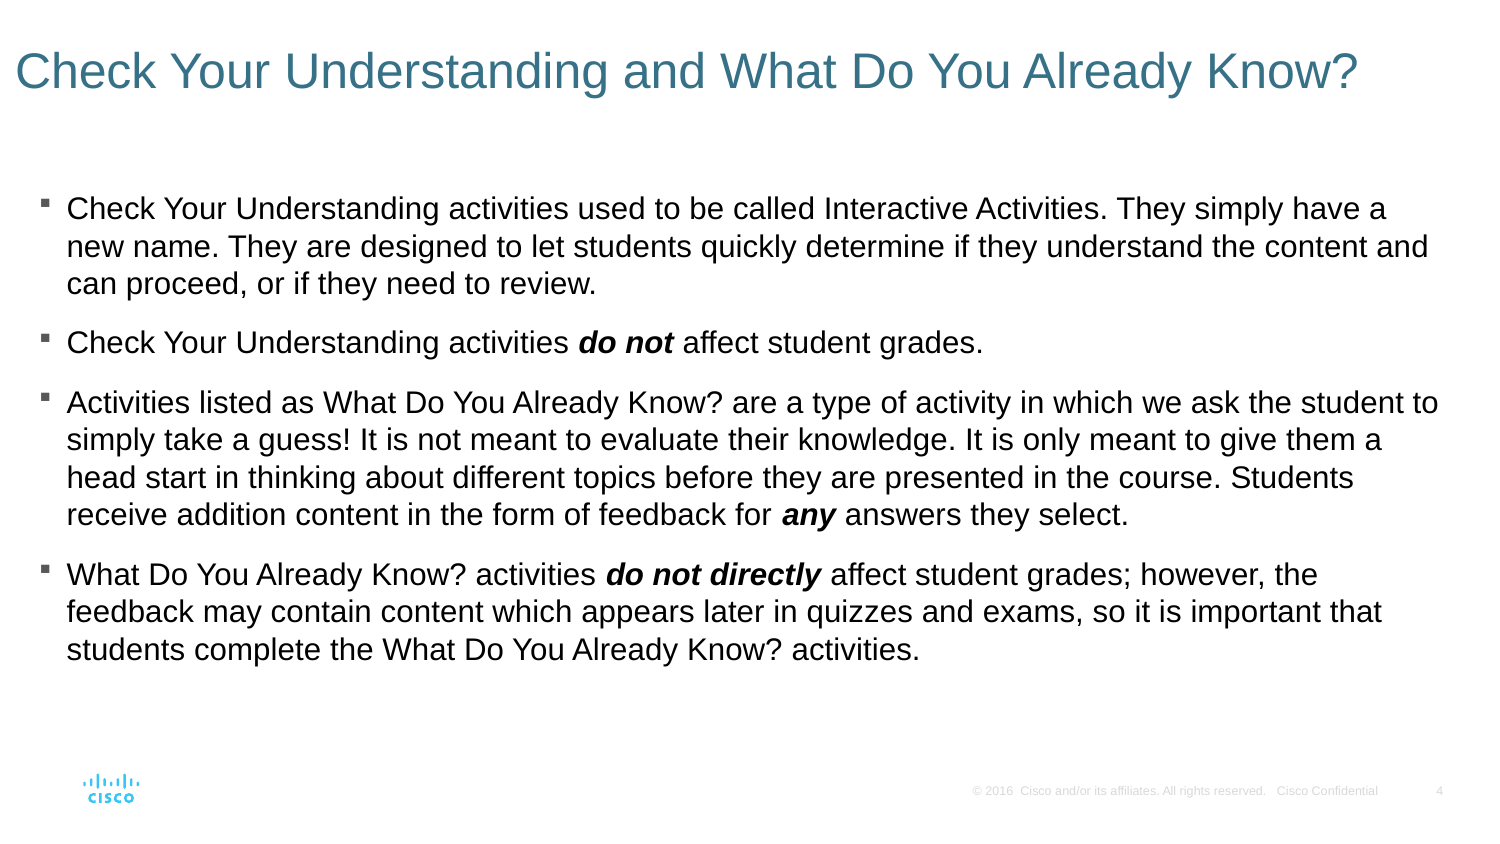

# Check Your Understanding and What Do You Already Know?
Check Your Understanding activities used to be called Interactive Activities. They simply have a new name. They are designed to let students quickly determine if they understand the content and can proceed, or if they need to review.
Check Your Understanding activities do not affect student grades.
Activities listed as What Do You Already Know? are a type of activity in which we ask the student to simply take a guess! It is not meant to evaluate their knowledge. It is only meant to give them a head start in thinking about different topics before they are presented in the course. Students receive addition content in the form of feedback for any answers they select.
What Do You Already Know? activities do not directly affect student grades; however, the feedback may contain content which appears later in quizzes and exams, so it is important that students complete the What Do You Already Know? activities.